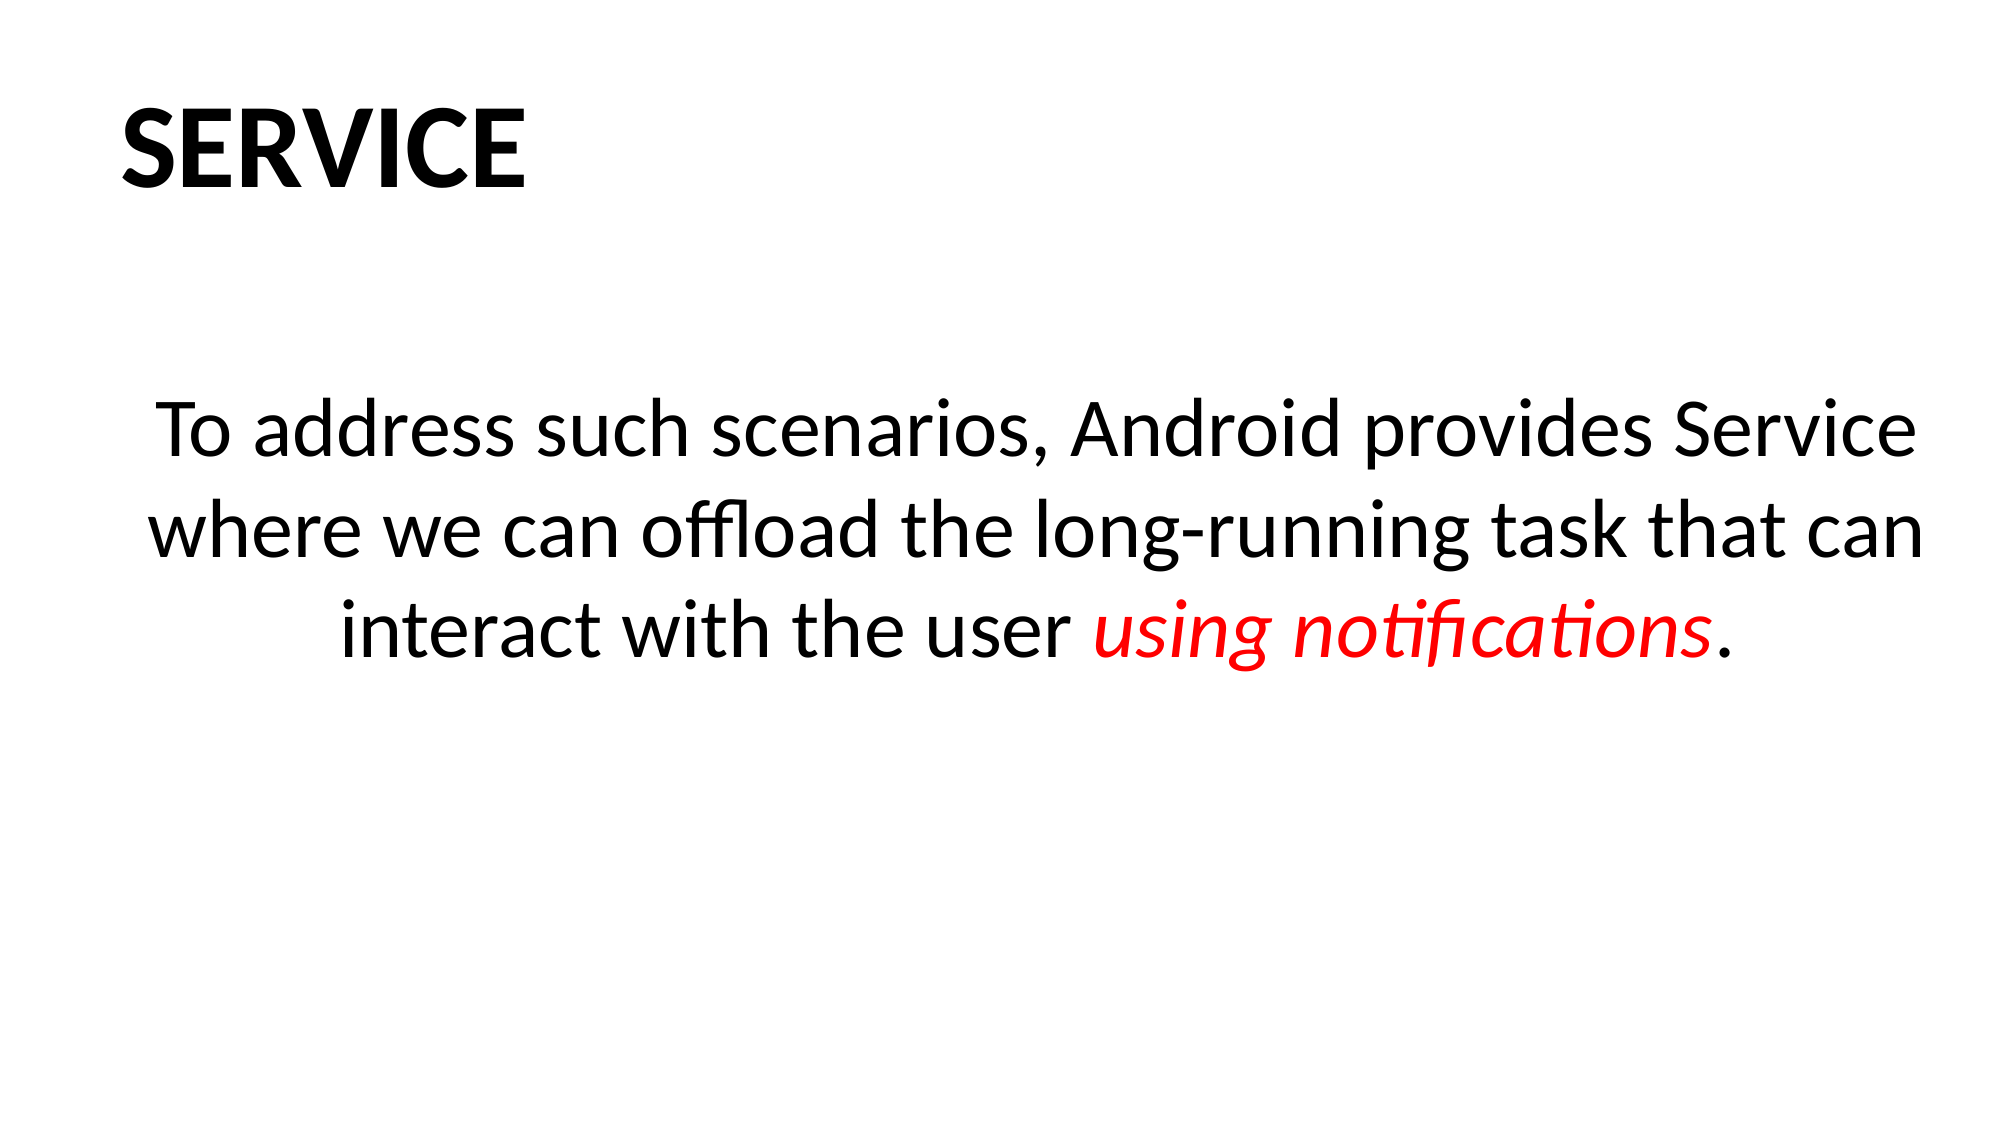

# SERVICE
To address such scenarios, Android provides Service where we can offload the long-running task that can interact with the user using notifications.